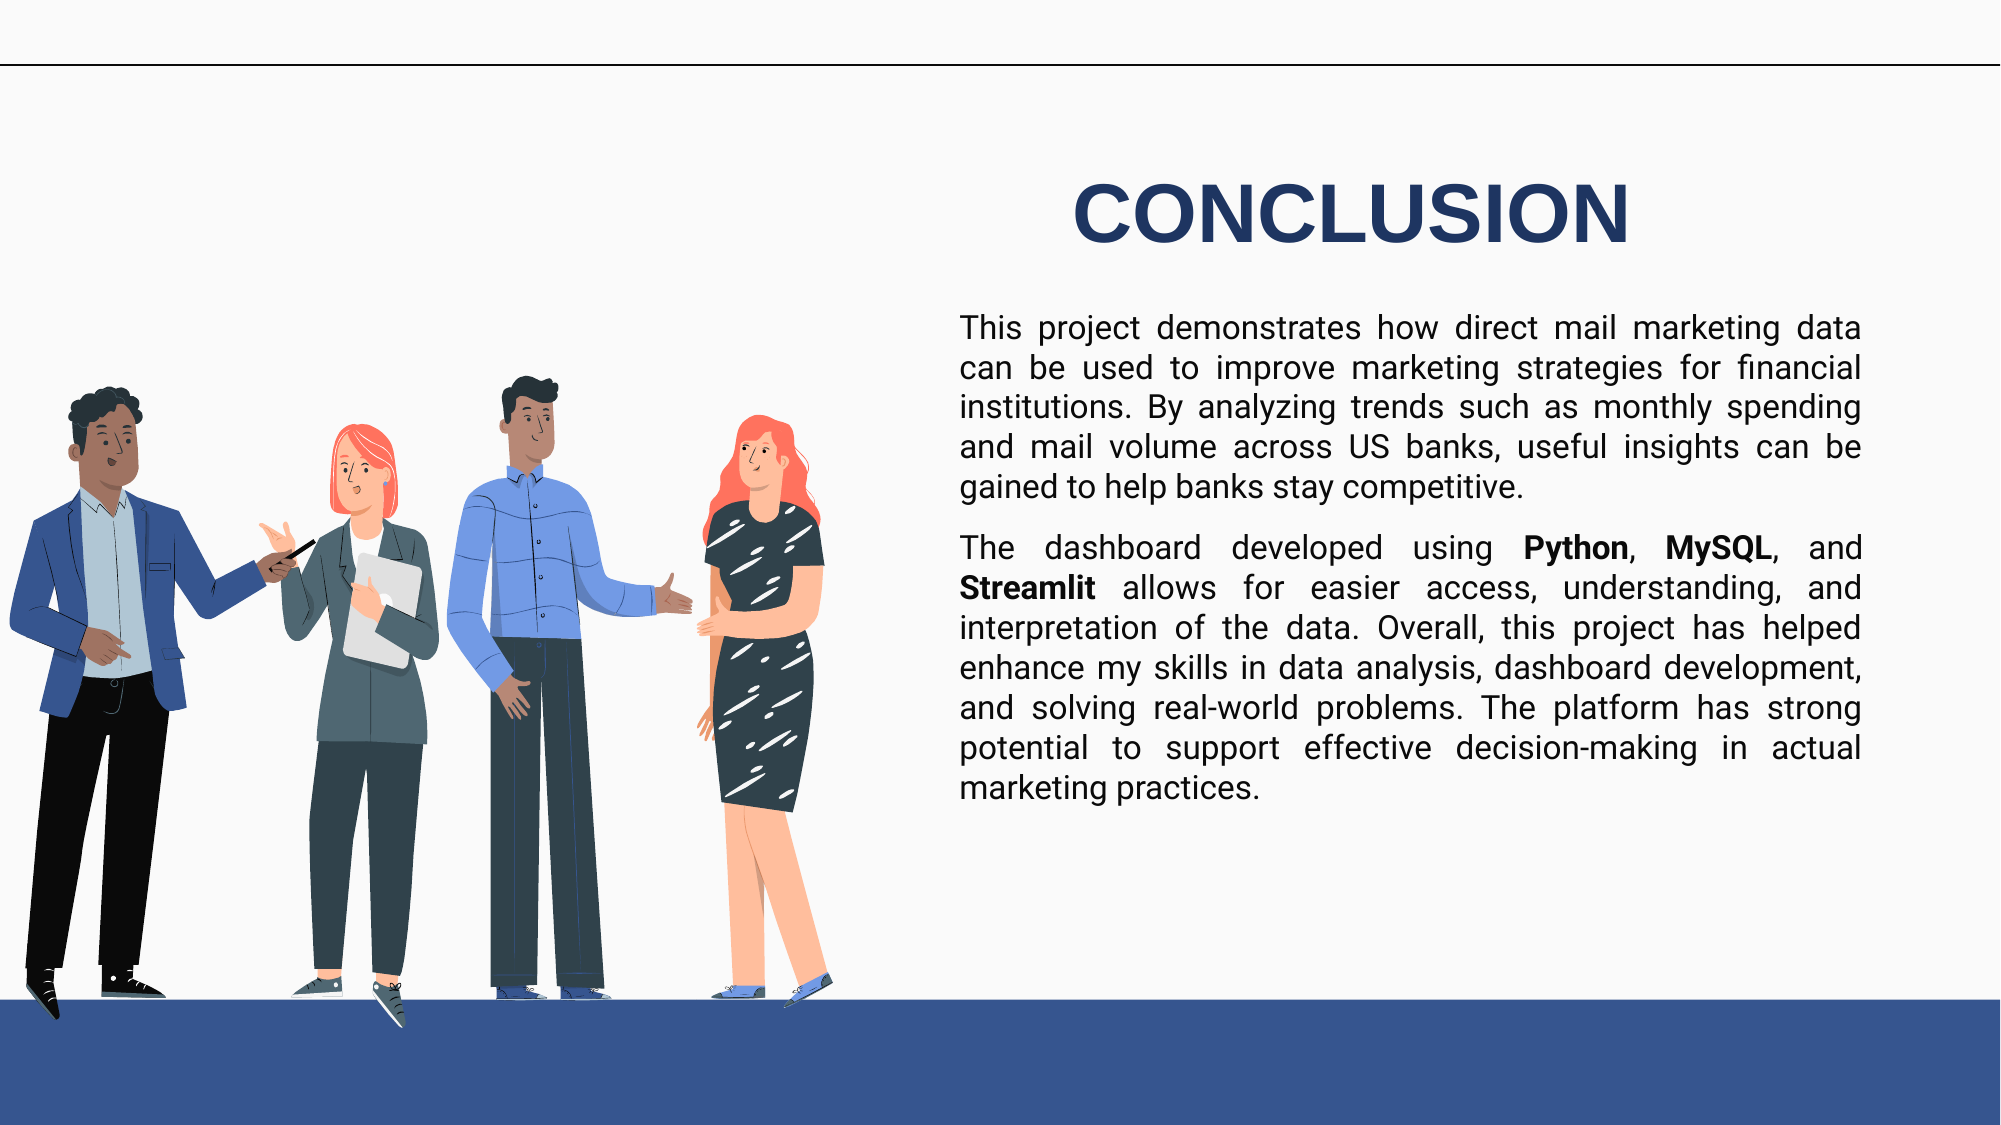

# CONCLUSION
This project demonstrates how direct mail marketing data can be used to improve marketing strategies for financial institutions. By analyzing trends such as monthly spending and mail volume across US banks, useful insights can be gained to help banks stay competitive.
The dashboard developed using Python, MySQL, and Streamlit allows for easier access, understanding, and interpretation of the data. Overall, this project has helped enhance my skills in data analysis, dashboard development, and solving real-world problems. The platform has strong potential to support effective decision-making in actual marketing practices.